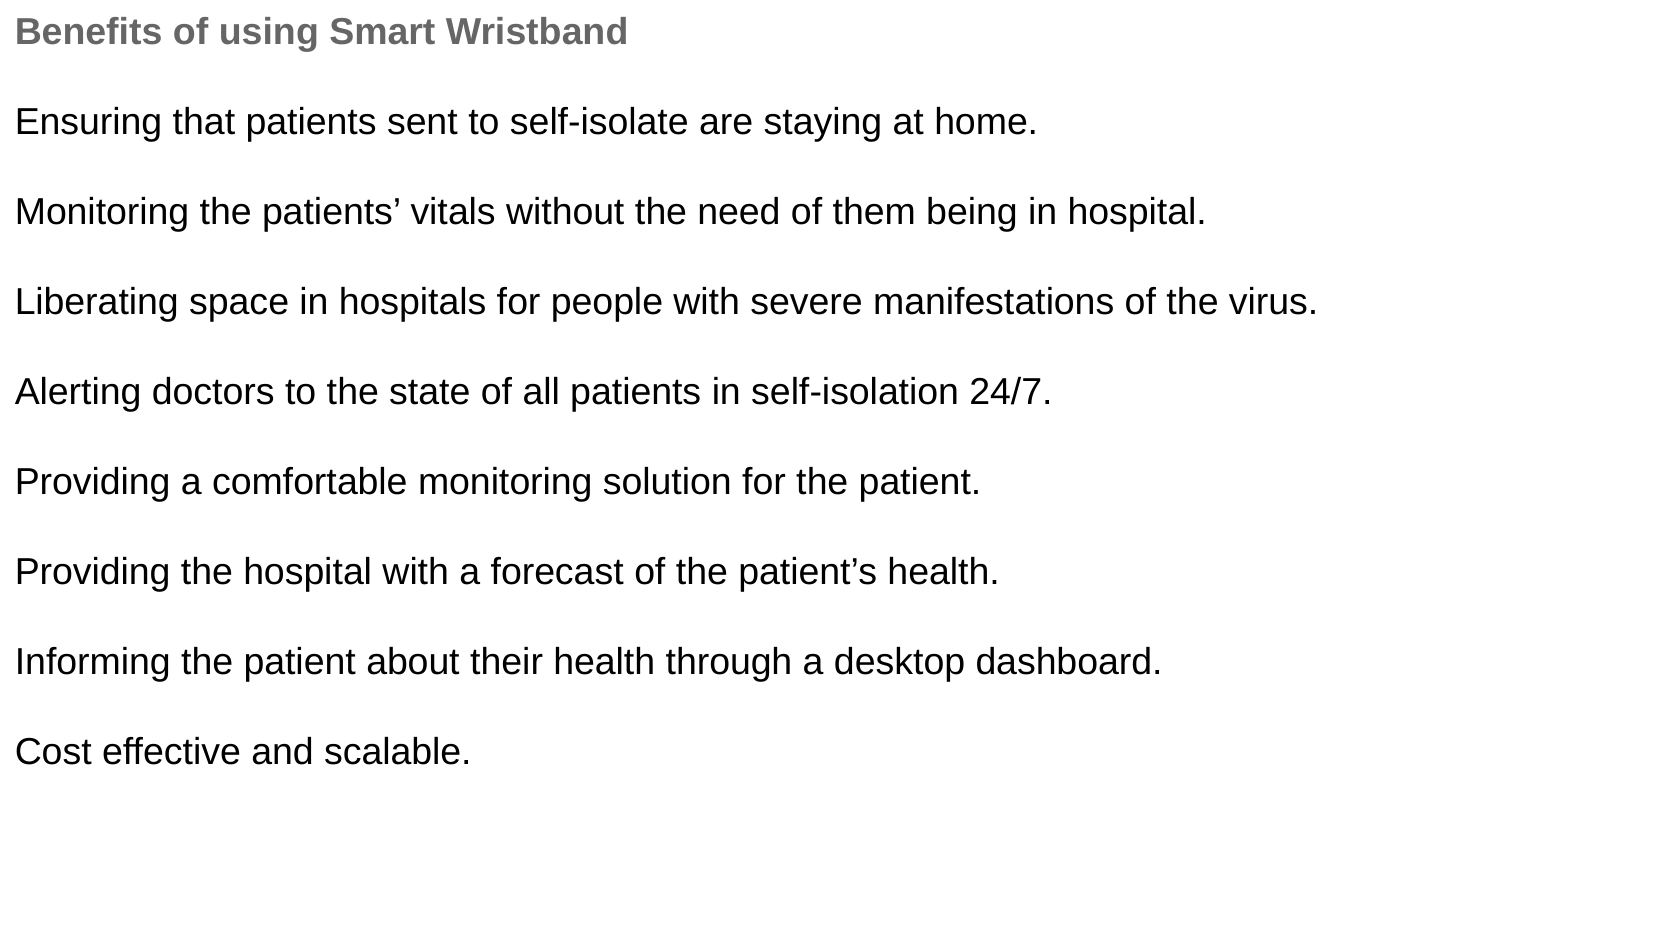

Benefits of using Smart Wristband

Ensuring that patients sent to self-isolate are staying at home.

Monitoring the patients’ vitals without the need of them being in hospital.

Liberating space in hospitals for people with severe manifestations of the virus.

Alerting doctors to the state of all patients in self-isolation 24/7.

Providing a comfortable monitoring solution for the patient.

Providing the hospital with a forecast of the patient’s health.

Informing the patient about their health through a desktop dashboard.

Cost effective and scalable.